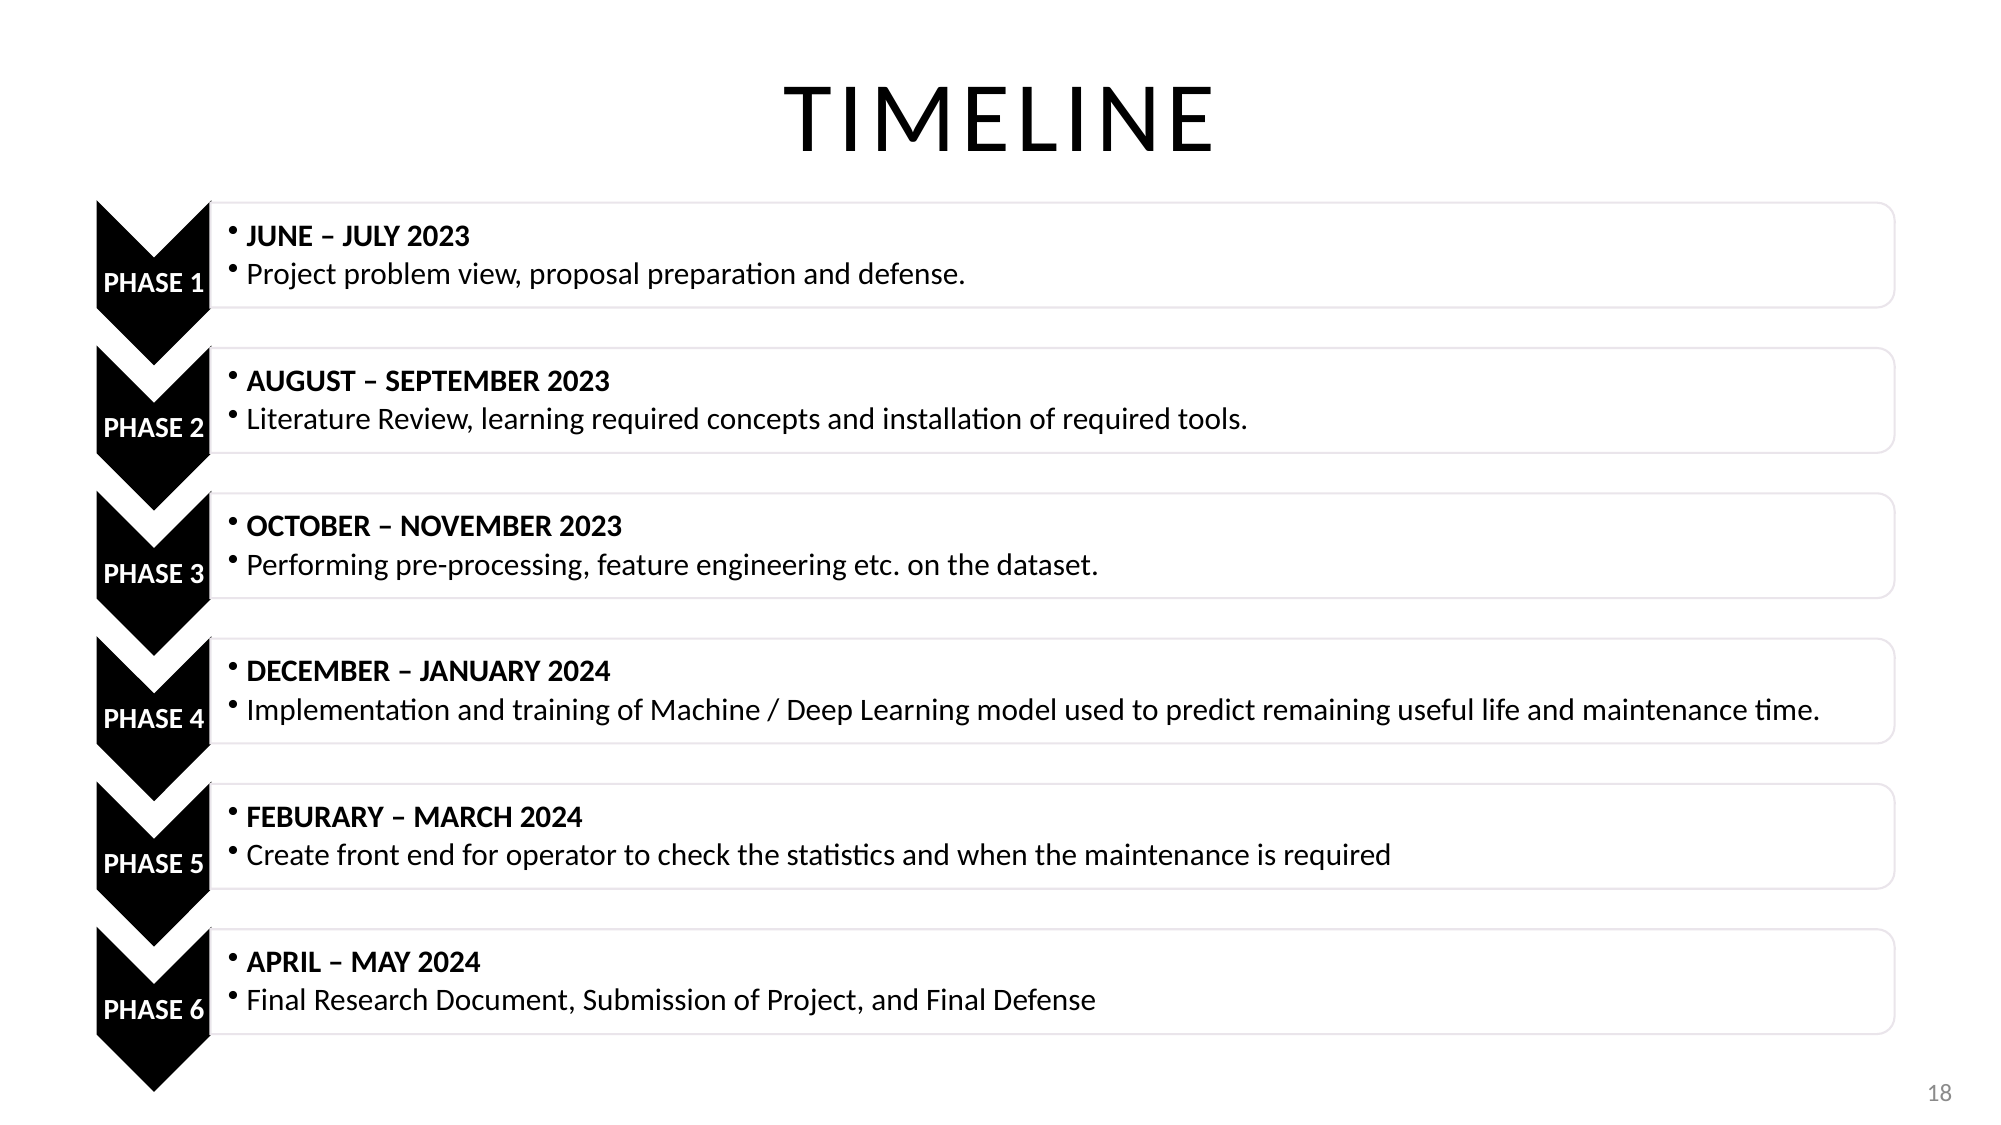

# timeline
PHASE 1
JUNE – JULY 2023
Project problem view, proposal preparation and defense.
PHASE 2
AUGUST – SEPTEMBER 2023
Literature Review, learning required concepts and installation of required tools.
PHASE 3
OCTOBER – NOVEMBER 2023
Performing pre-processing, feature engineering etc. on the dataset.
PHASE 4
DECEMBER – JANUARY 2024
Implementation and training of Machine / Deep Learning model used to predict remaining useful life and maintenance time.
PHASE 5
FEBURARY – MARCH 2024
Create front end for operator to check the statistics and when the maintenance is required
PHASE 6
APRIL – MAY 2024
Final Research Document, Submission of Project, and Final Defense
18